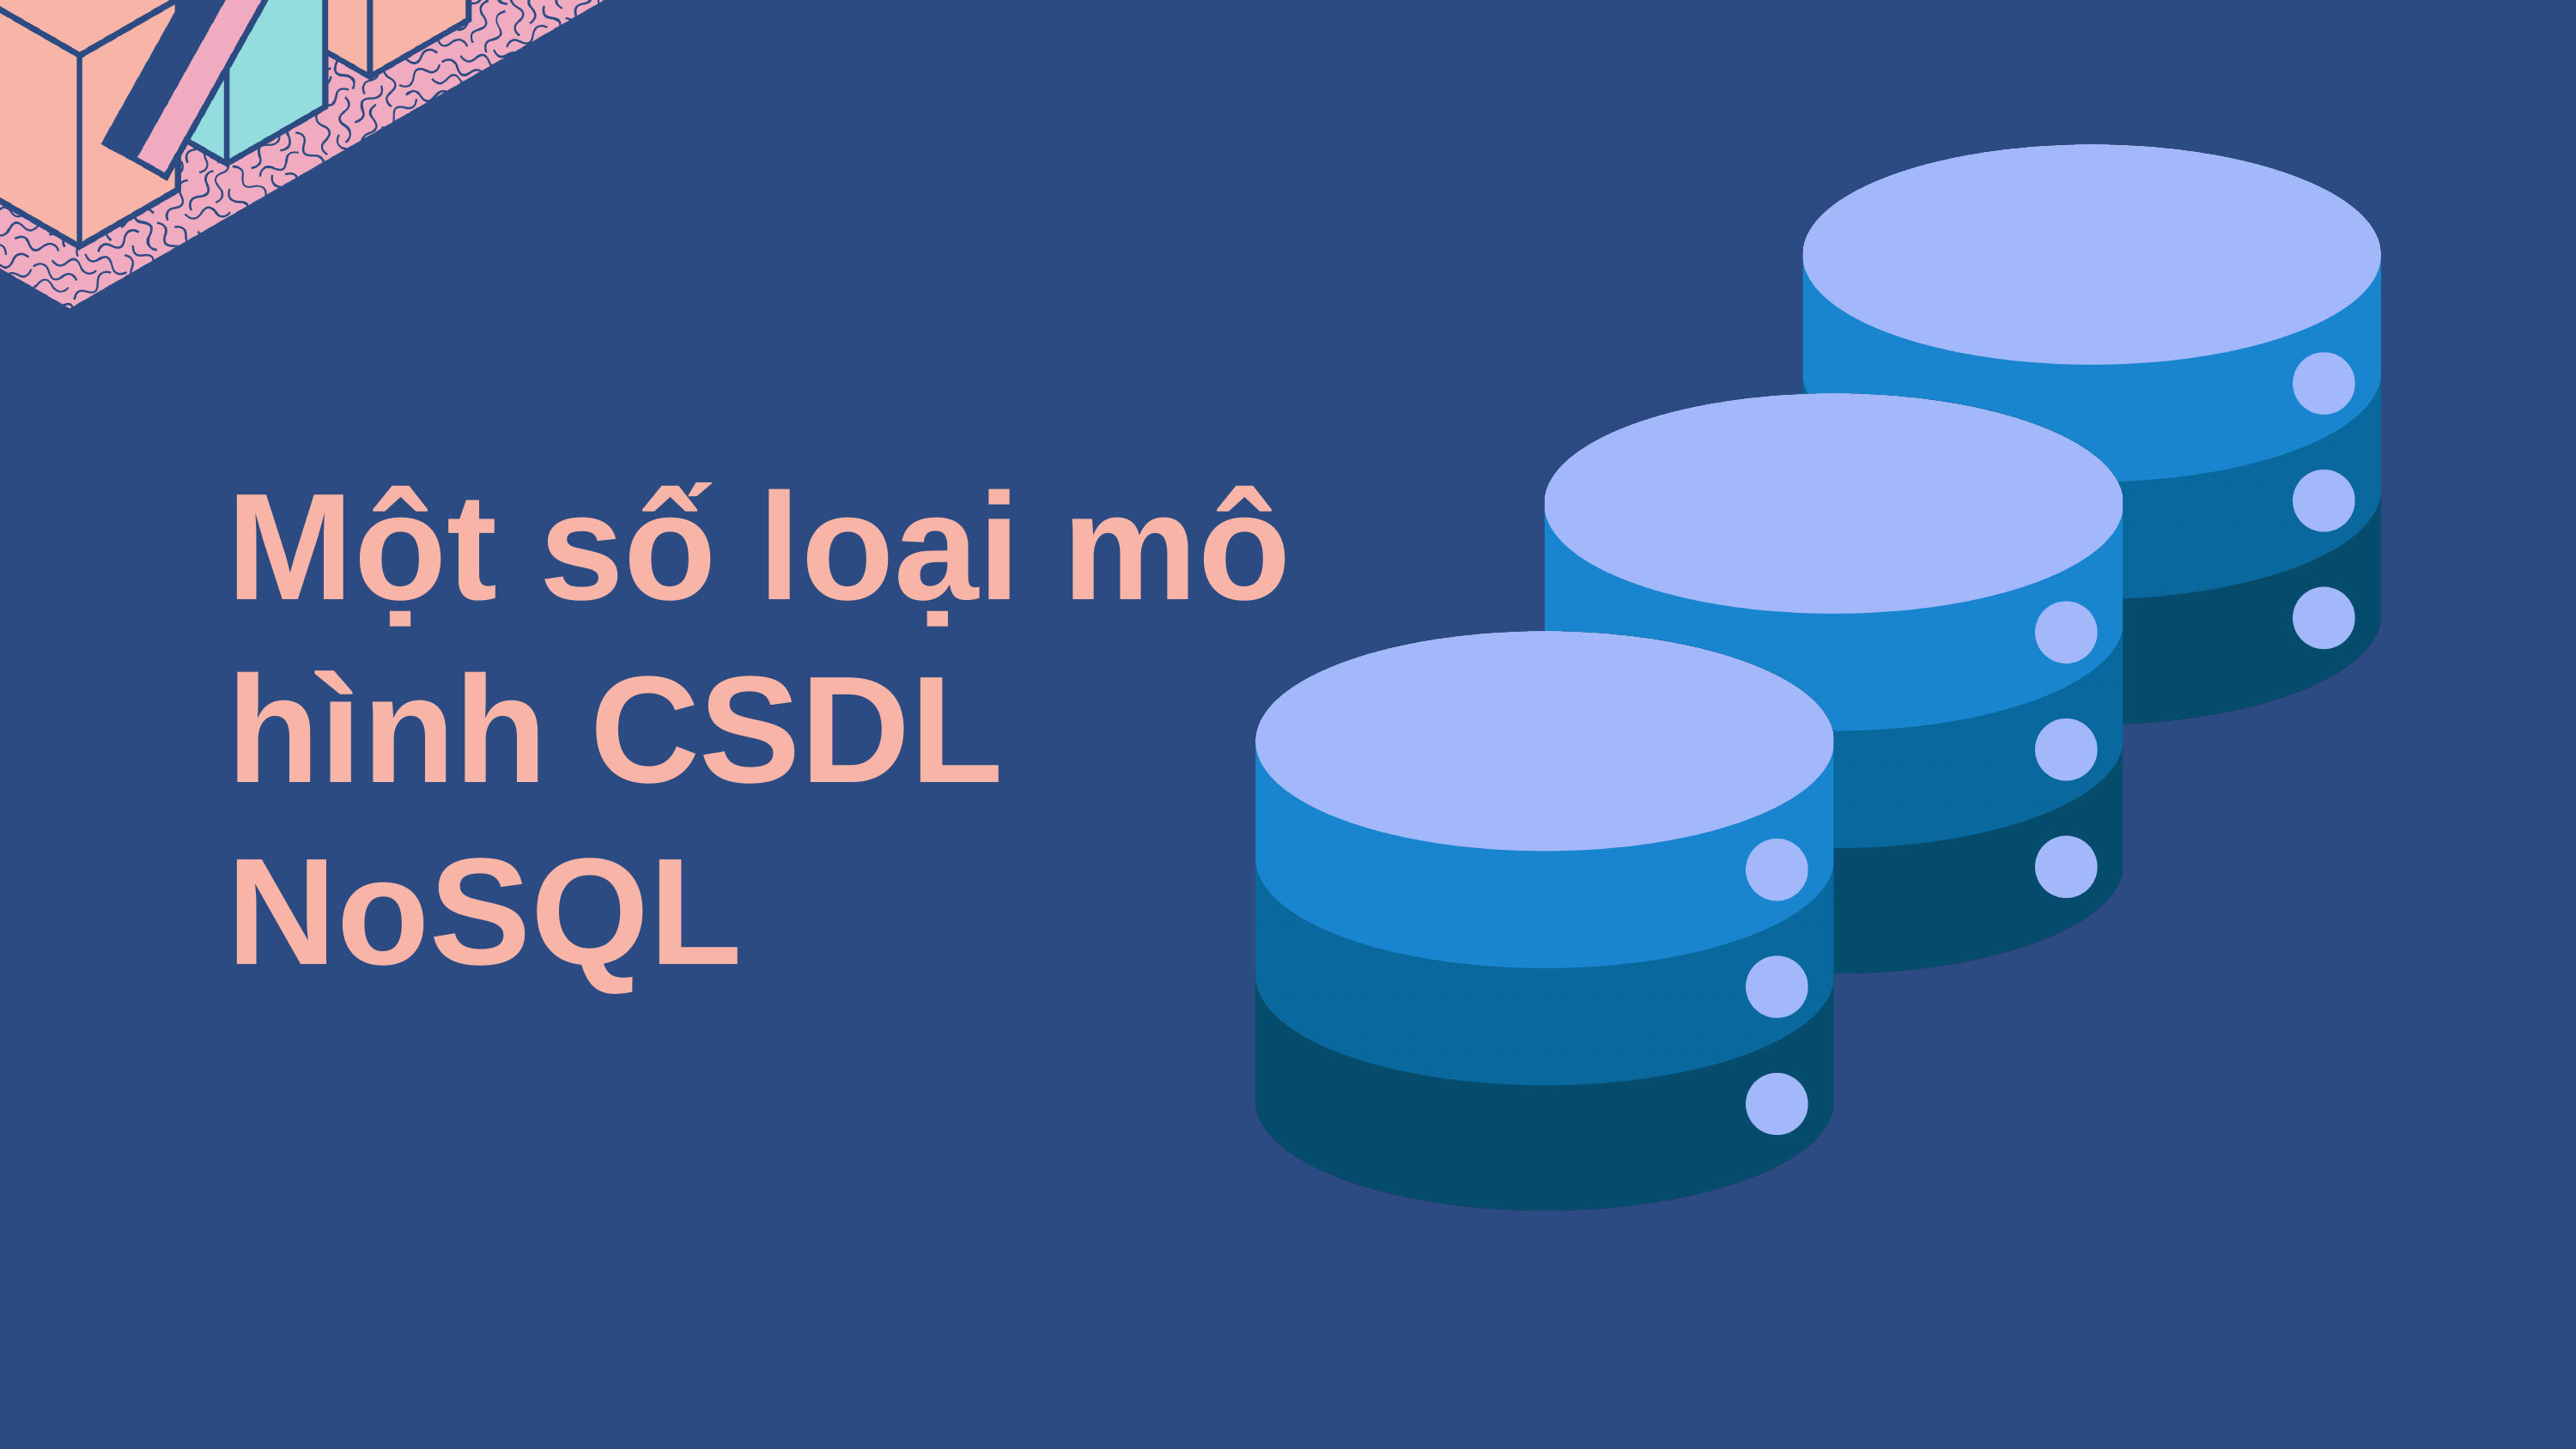

Một số loại mô hình CSDL NoSQL